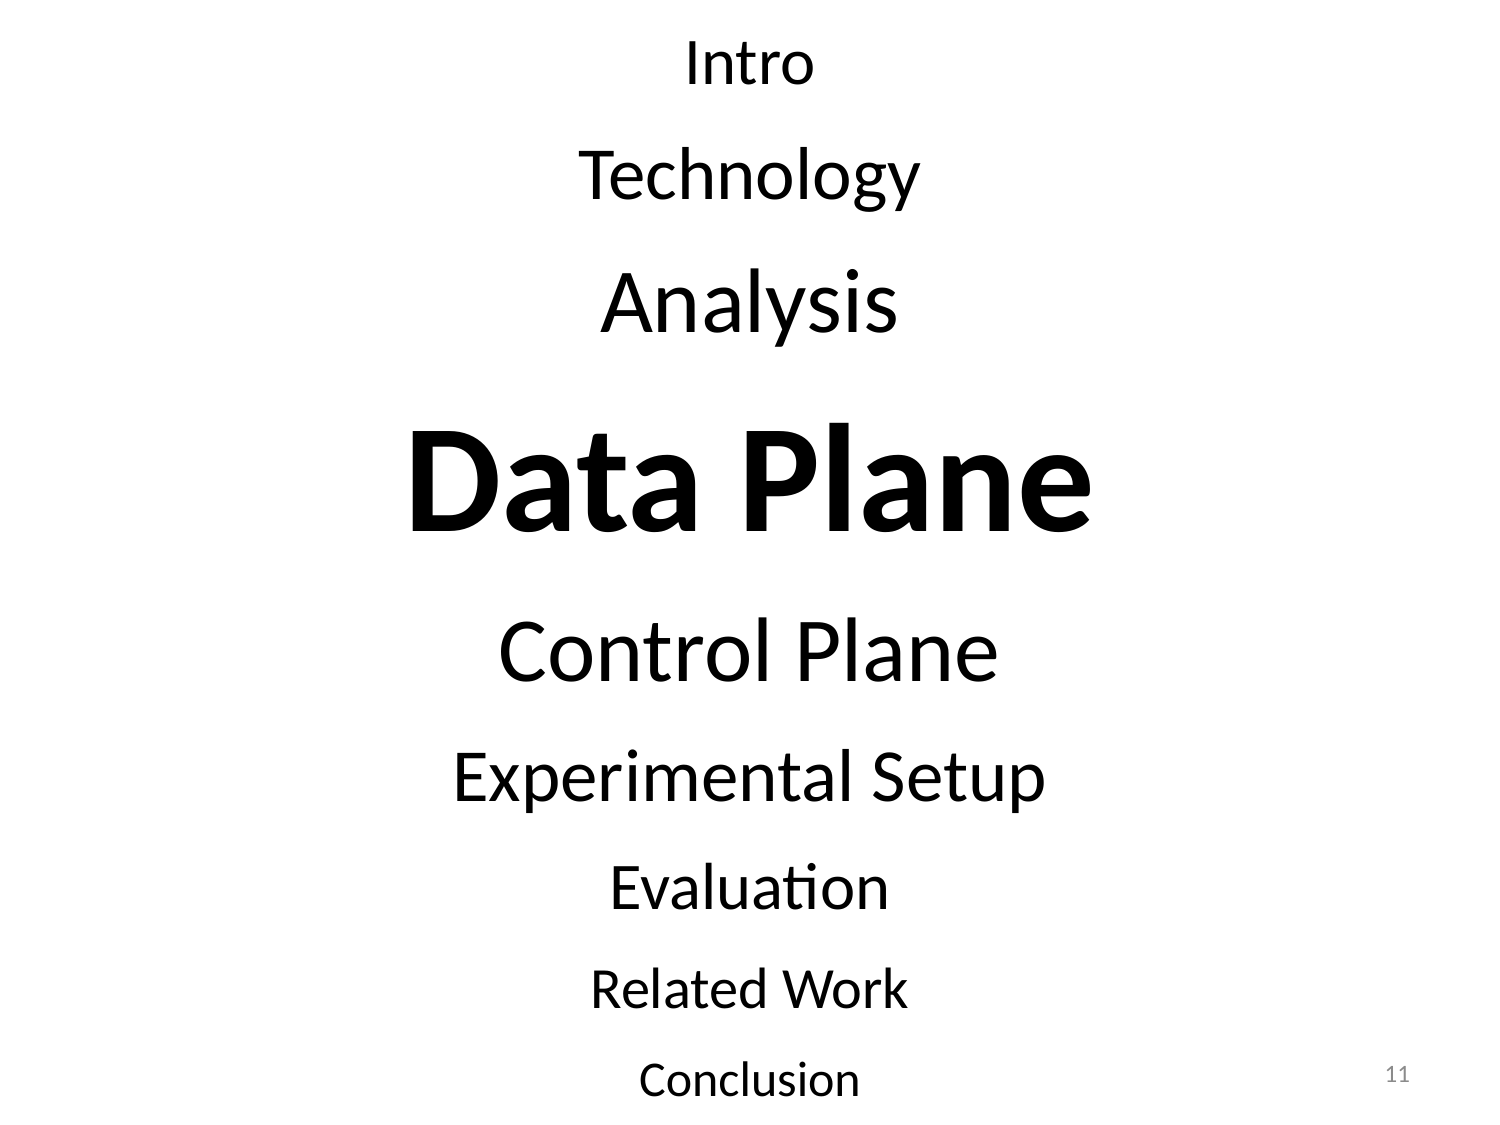

Intro
Technology
Analysis
Data Plane
Control Plane
Experimental Setup
Evaluation
Related Work
Conclusion
11